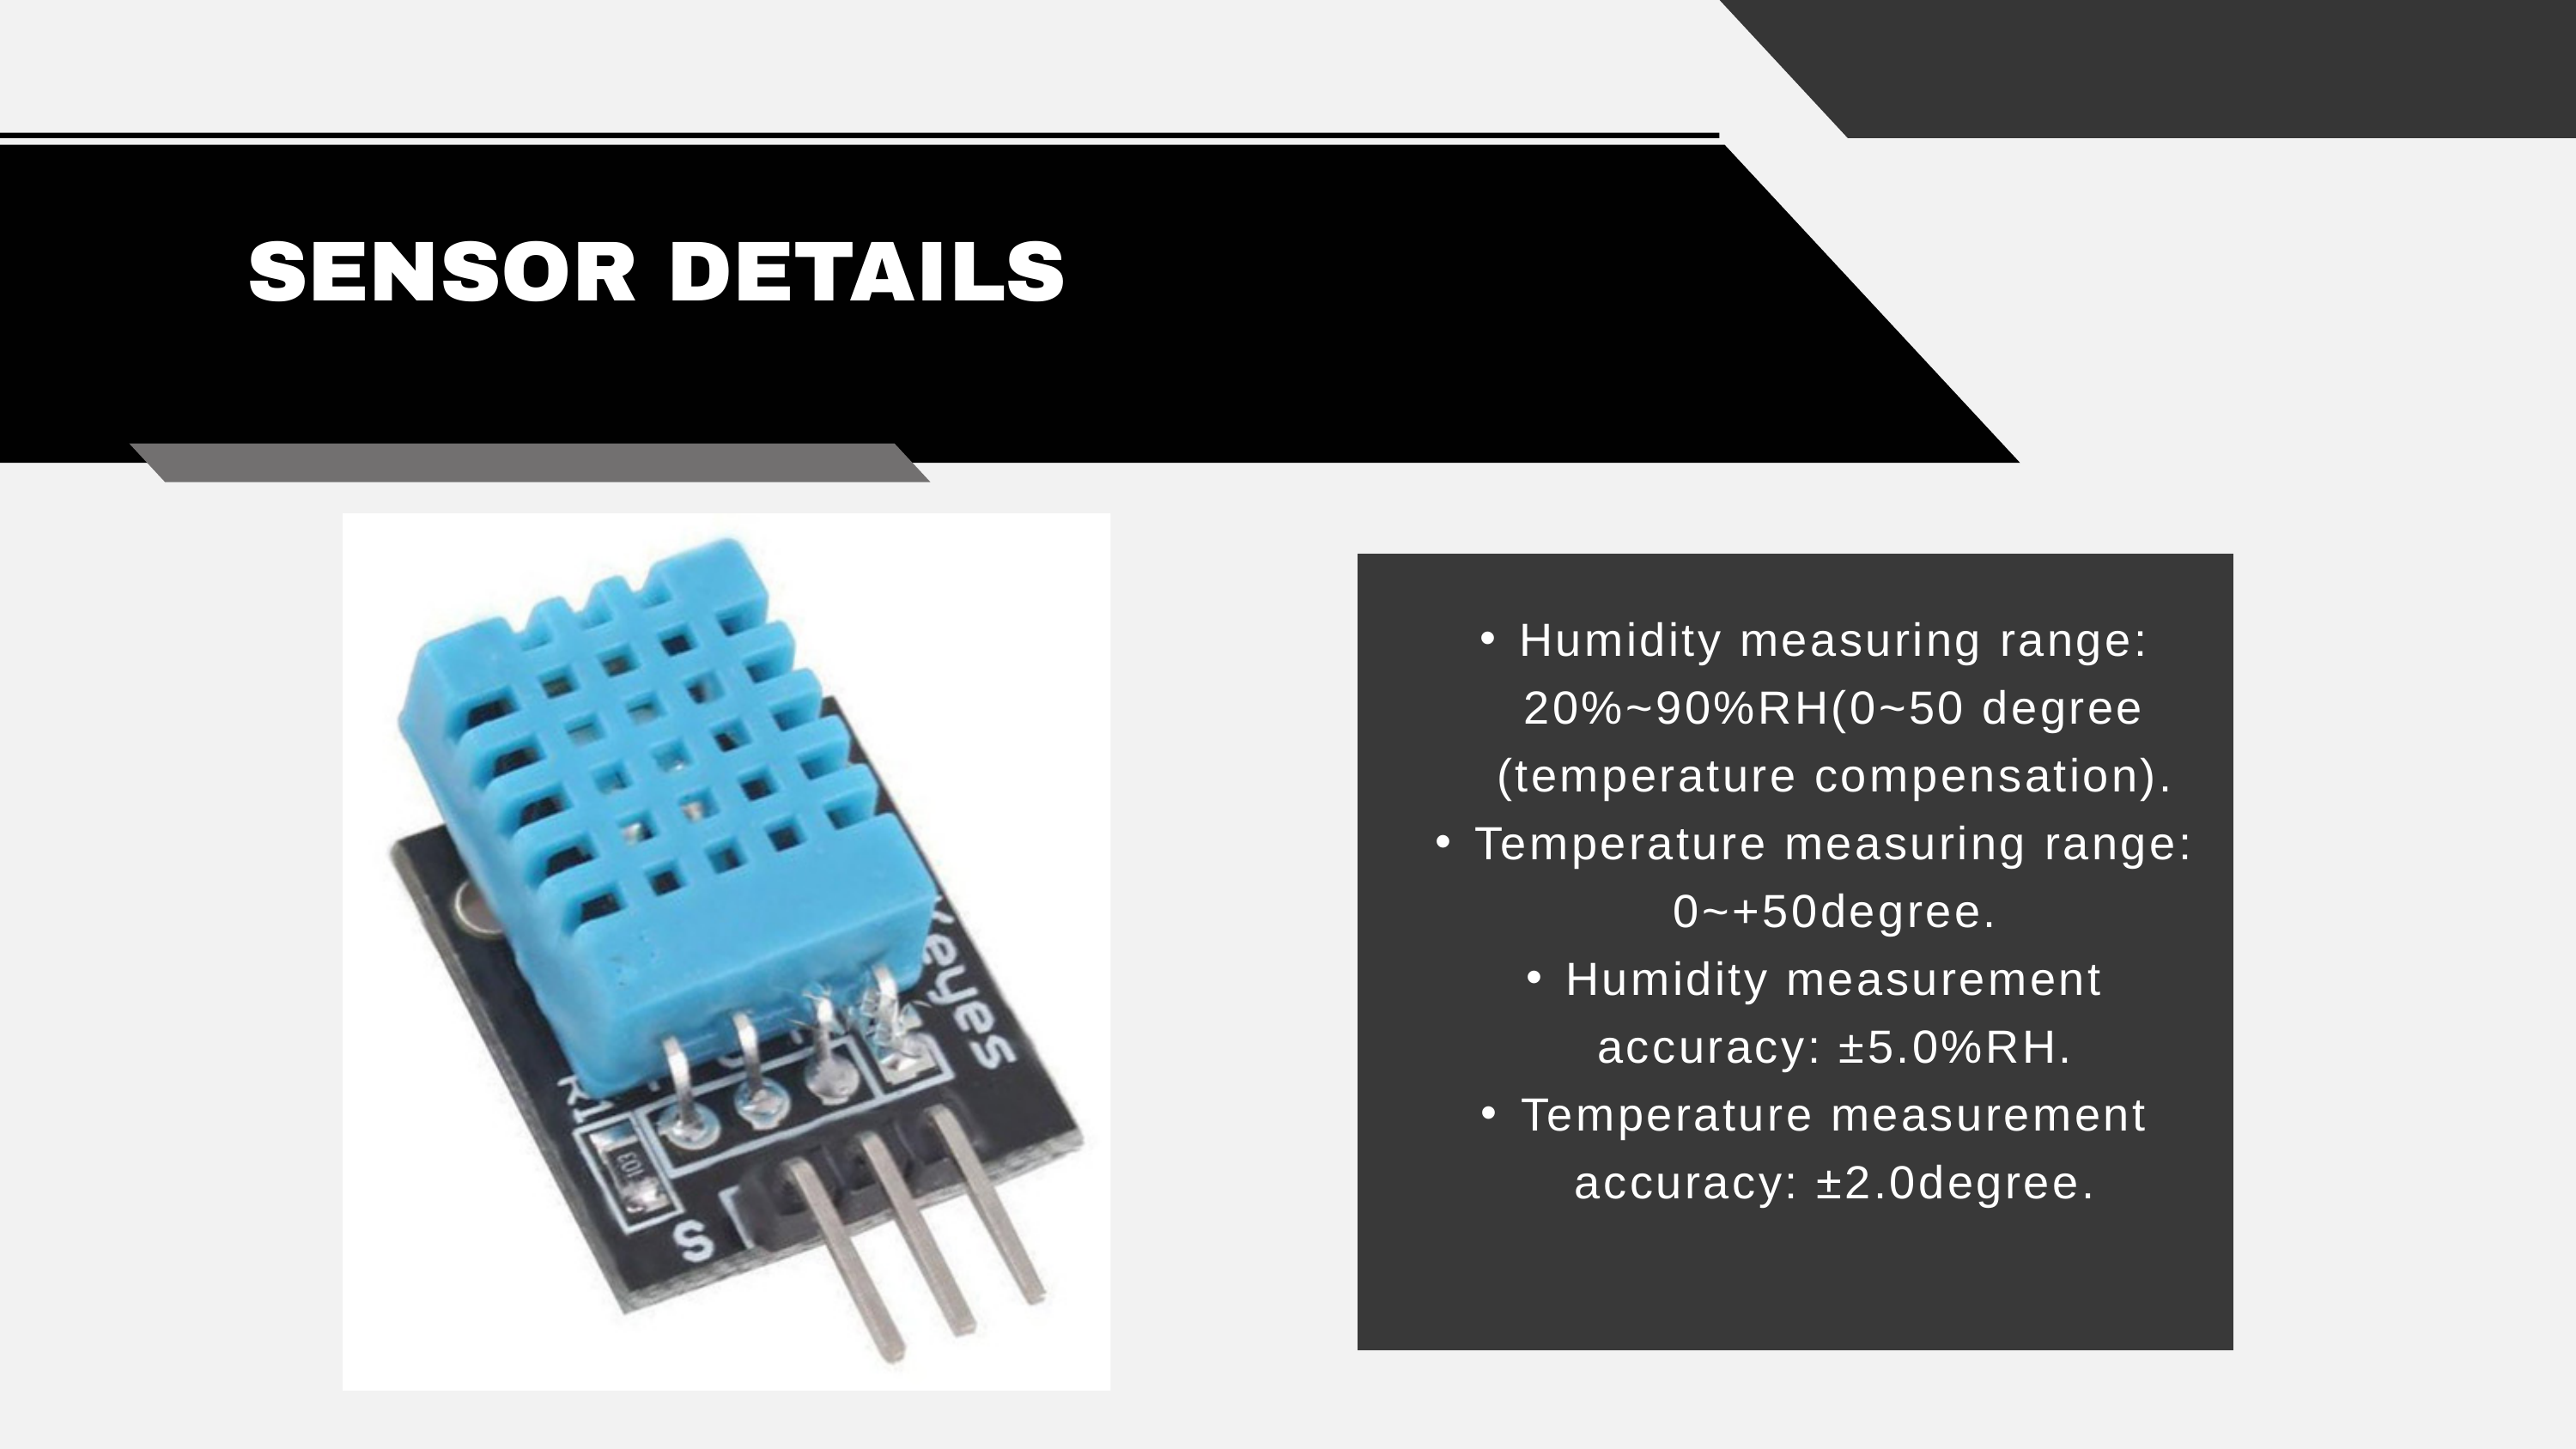

SENSOR DETAILS

Humidity measuring range: 20%~90%RH(0~50 degree (temperature compensation).
Temperature measuring range: 0~+50degree.
Humidity measurement accuracy: ±5.0%RH.
Temperature measurement accuracy: ±2.0degree.